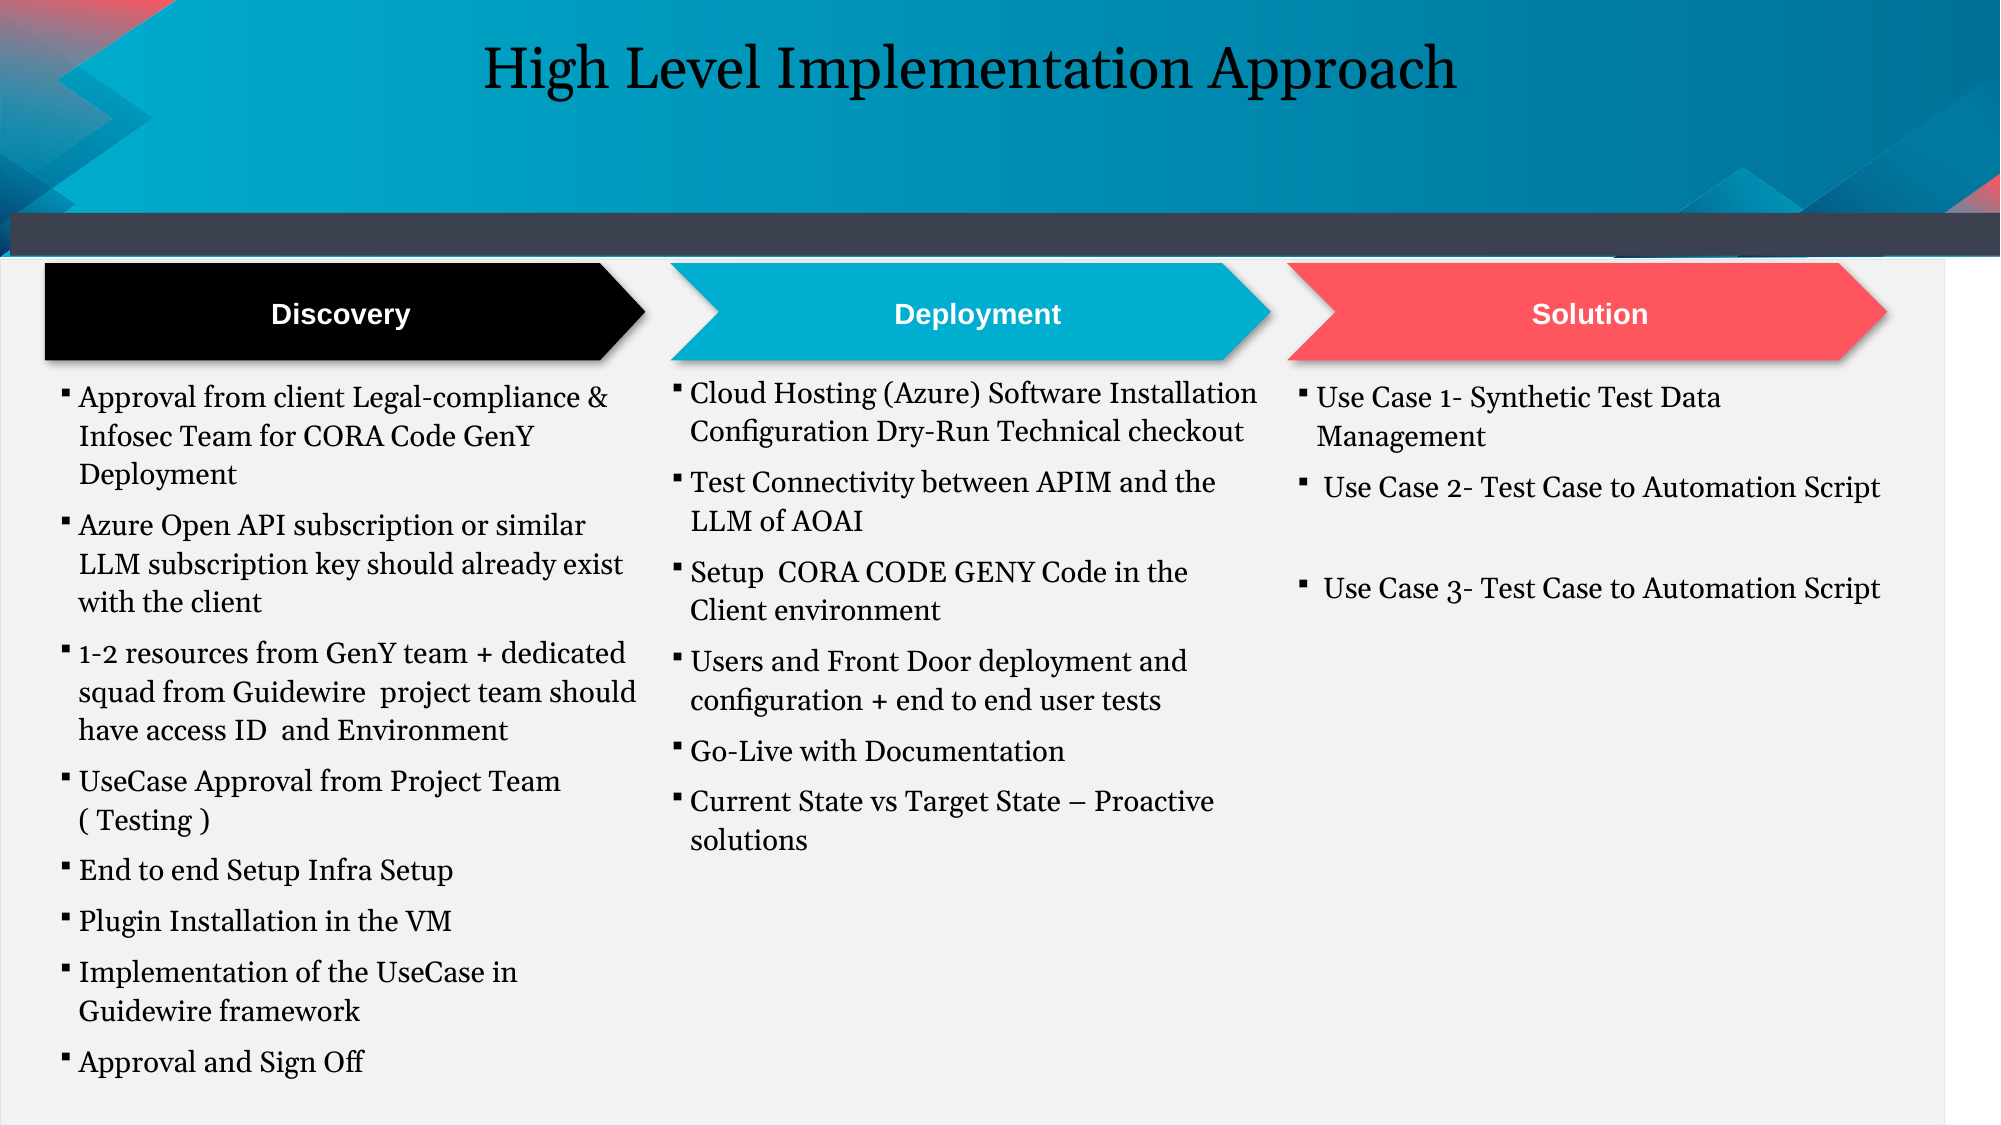

High Level Implementation Approach

Discovery
Deployment
Solution

Cloud Hosting (Azure) Software Installation Configuration Dry-Run Technical checkout
Test Connectivity between APIM and the LLM of AOAI
Setup  CORA CODE GENY Code in the Client environment
Users and Front Door deployment and configuration + end to end user tests
Go-Live with Documentation
Current State vs Target State – Proactive solutions

Use Case 1- Synthetic Test Data Management
 Use Case 2- Test Case to Automation Script

 Use Case 3- Test Case to Automation Script

Approval from client Legal-compliance & Infosec Team for CORA Code GenY Deployment
Azure Open API subscription or similar LLM subscription key should already exist with the client
1-2 resources from GenY team + dedicated squad from Guidewire  project team should have access ID  and Environment
UseCase Approval from Project Team ( Testing )
End to end Setup Infra Setup
Plugin Installation in the VM
Implementation of the UseCase in Guidewire framework
Approval and Sign Off